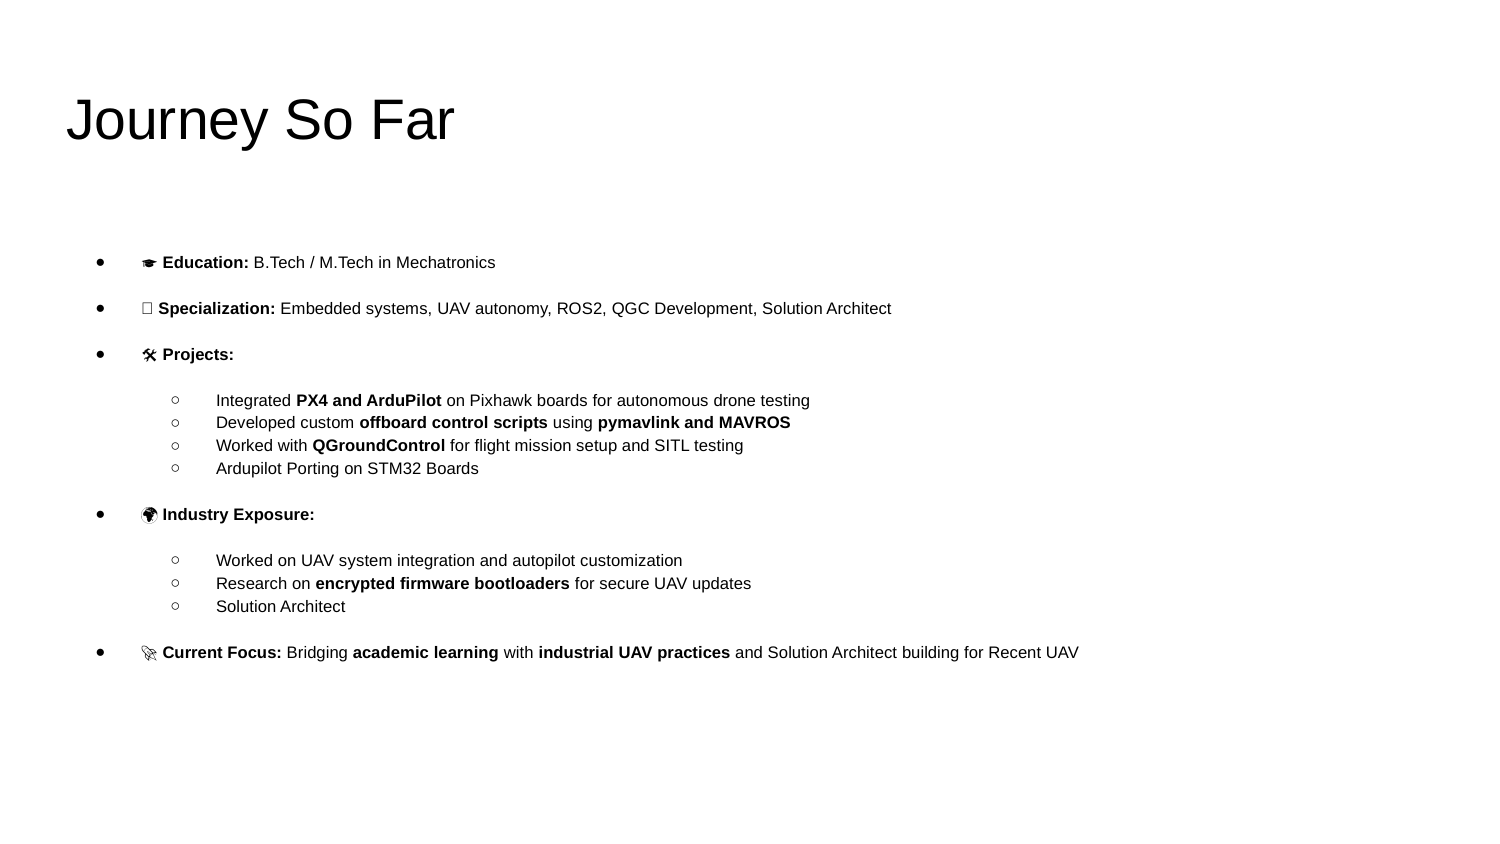

# Journey So Far

🎓 Education: B.Tech / M.Tech in Mechatronics
🧩 Specialization: Embedded systems, UAV autonomy, ROS2, QGC Development, Solution Architect
🛠️ Projects:
Integrated PX4 and ArduPilot on Pixhawk boards for autonomous drone testing
Developed custom offboard control scripts using pymavlink and MAVROS
Worked with QGroundControl for flight mission setup and SITL testing
Ardupilot Porting on STM32 Boards
🌍 Industry Exposure:
Worked on UAV system integration and autopilot customization
Research on encrypted firmware bootloaders for secure UAV updates
Solution Architect
🚀 Current Focus: Bridging academic learning with industrial UAV practices and Solution Architect building for Recent UAV